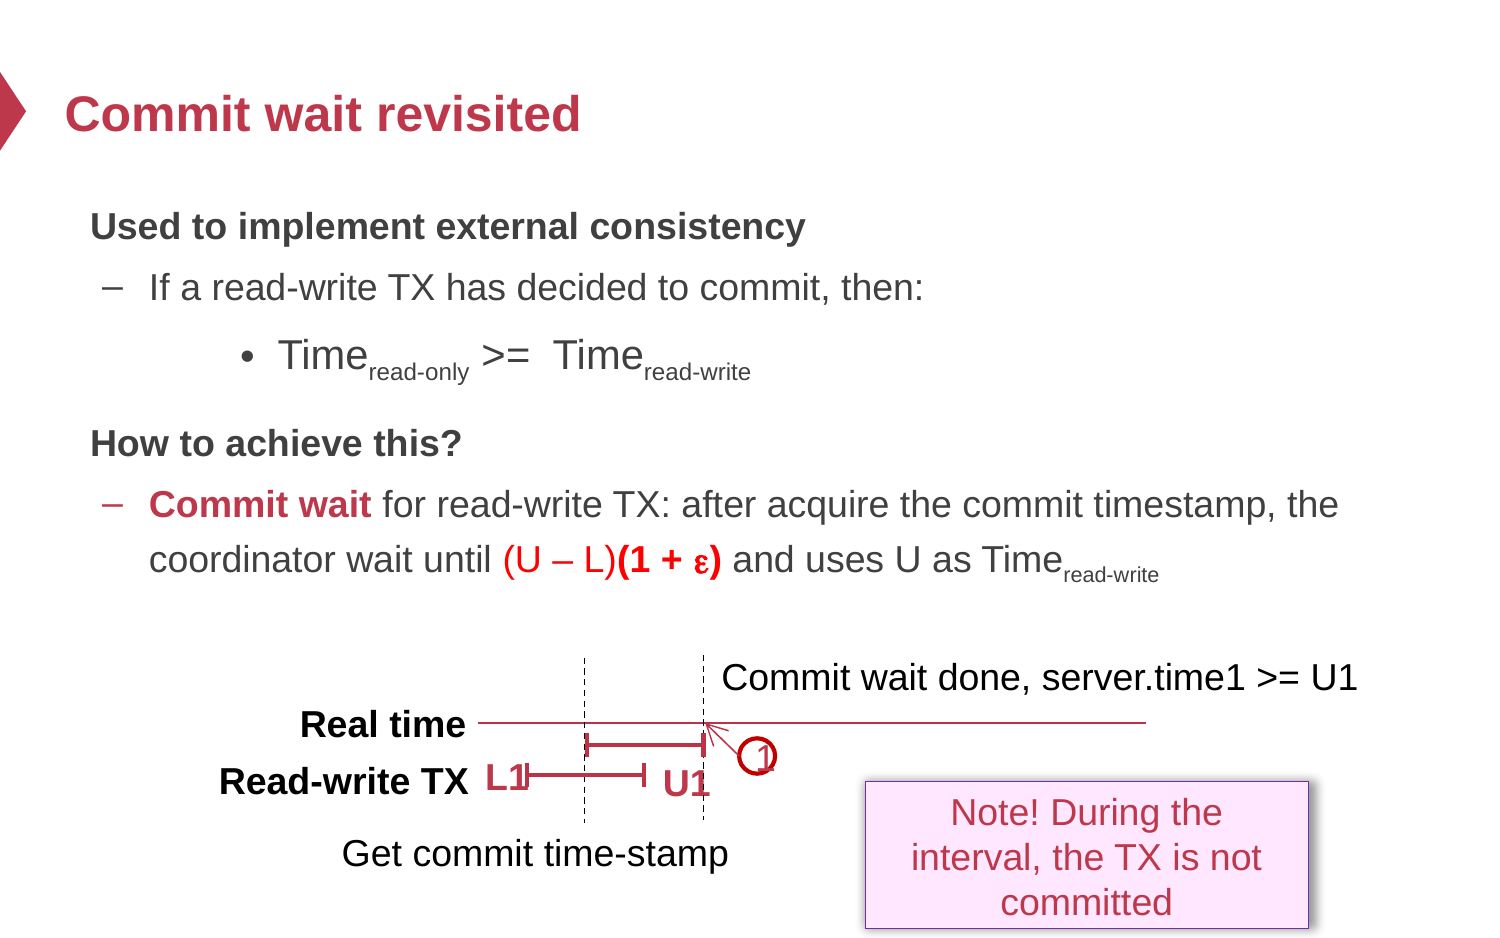

# Commit wait revisited
Used to implement external consistency
If a read-write TX has decided to commit, then:
Timeread-only >=  Timeread-write
How to achieve this?
Commit wait for read-write TX: after acquire the commit timestamp, the coordinator wait until (U – L)(1 + ε) and uses U as Timeread-write
Commit wait done, server.time1 >= U1
Real time
1
L1
Read-write TX
U1
Note! During the interval, the TX is not committed
Get commit time-stamp
72